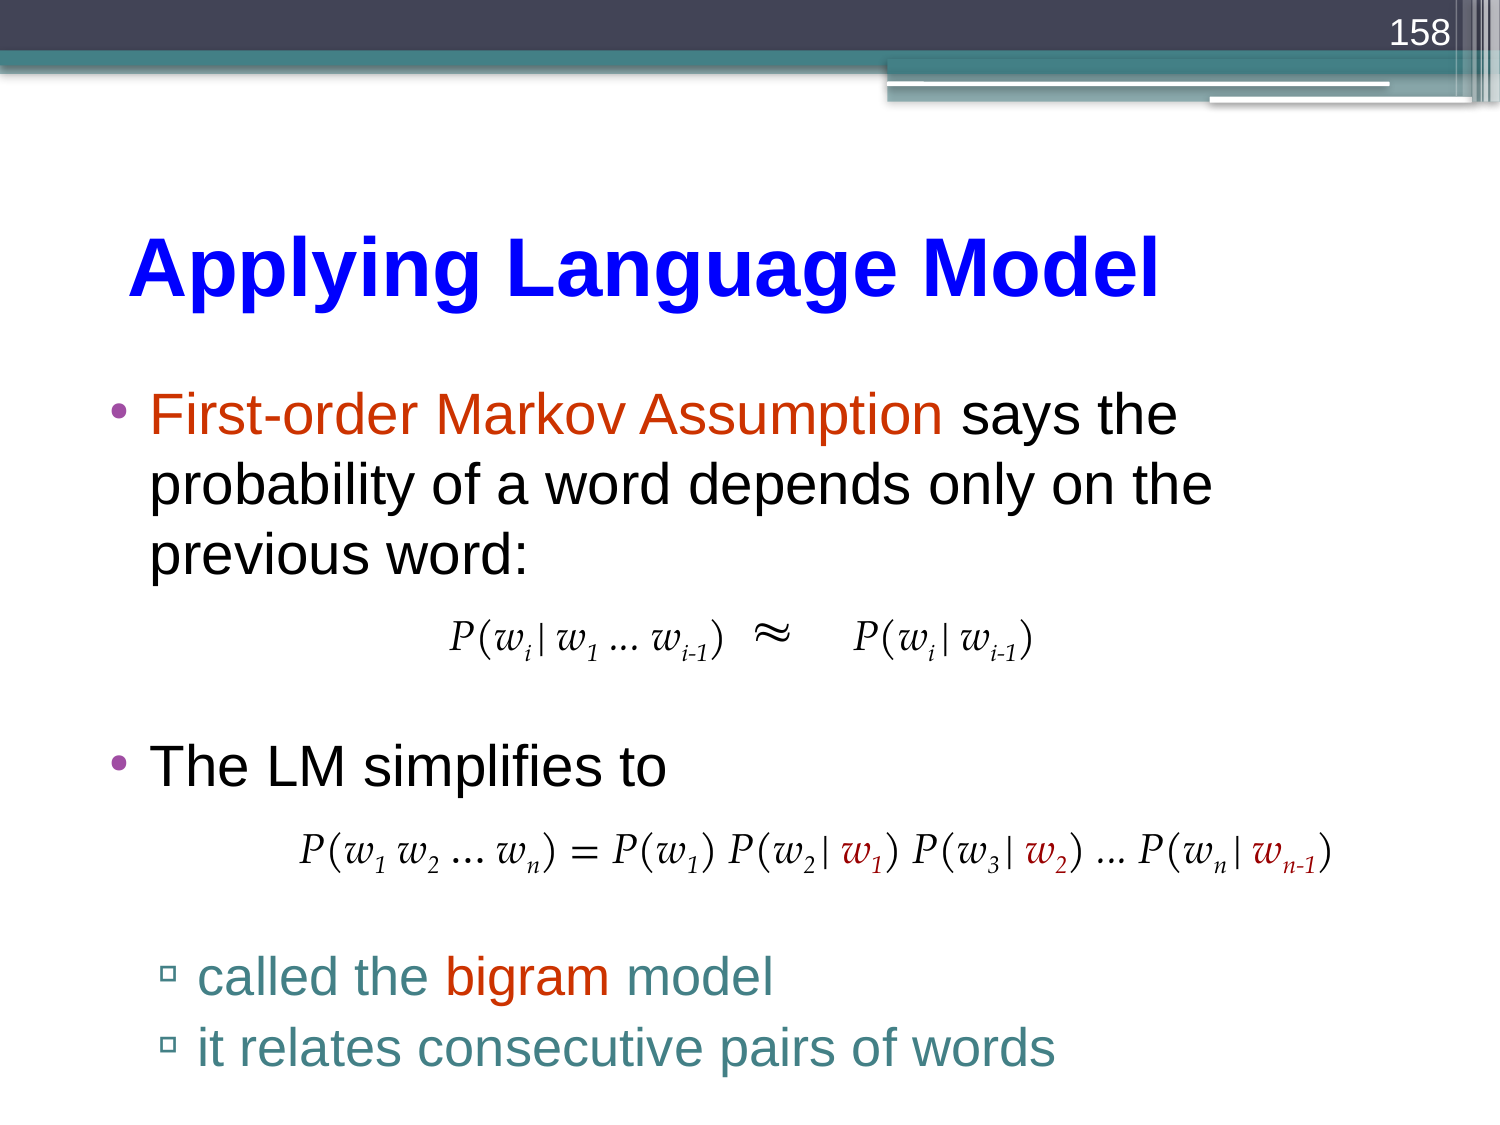

158
# Applying Language Model
First-order Markov Assumption says the probability of a word depends only on the previous word:
			P(wi | w1 ... wi-1)  ≈  P(wi | wi-1)

The LM simplifies to
		P(w1 w2 … wn) = P(w1) P(w2 | w1) P(w3 | w2) ... P(wn | wn-1)

called the bigram model
it relates consecutive pairs of words